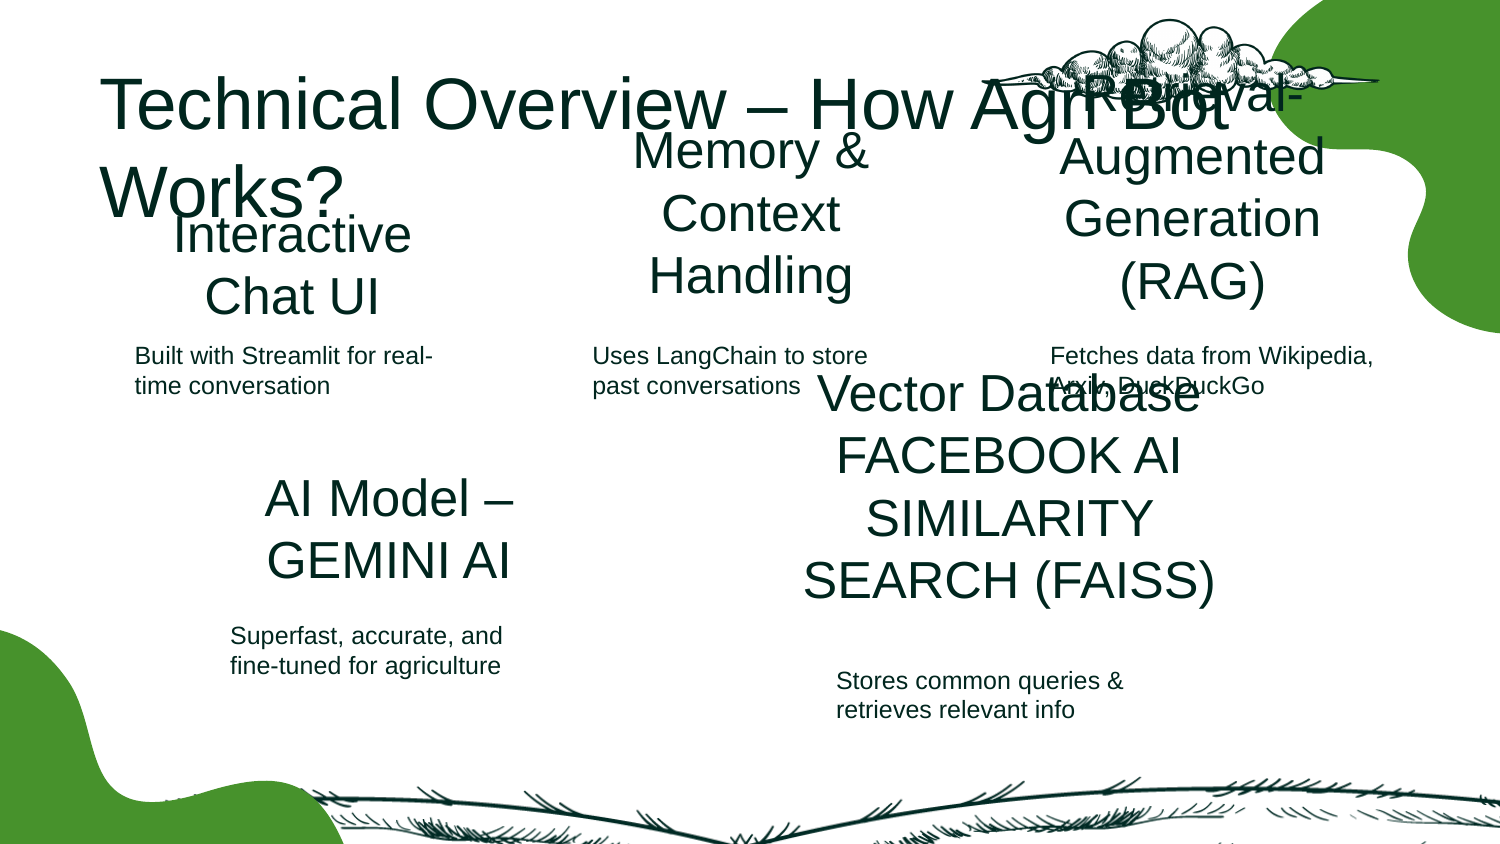

# Technical Overview – How Agri Bot Works?
Memory & Context Handling
Retrieval-Augmented Generation (RAG)
Interactive Chat UI
Fetches data from Wikipedia, Arxiv, DuckDuckGo
Built with Streamlit for real-time conversation
Uses LangChain to store past conversations
AI Model – GEMINI AI
Vector Database FACEBOOK AI SIMILARITY SEARCH (FAISS)
Superfast, accurate, and fine-tuned for agriculture
Stores common queries & retrieves relevant info